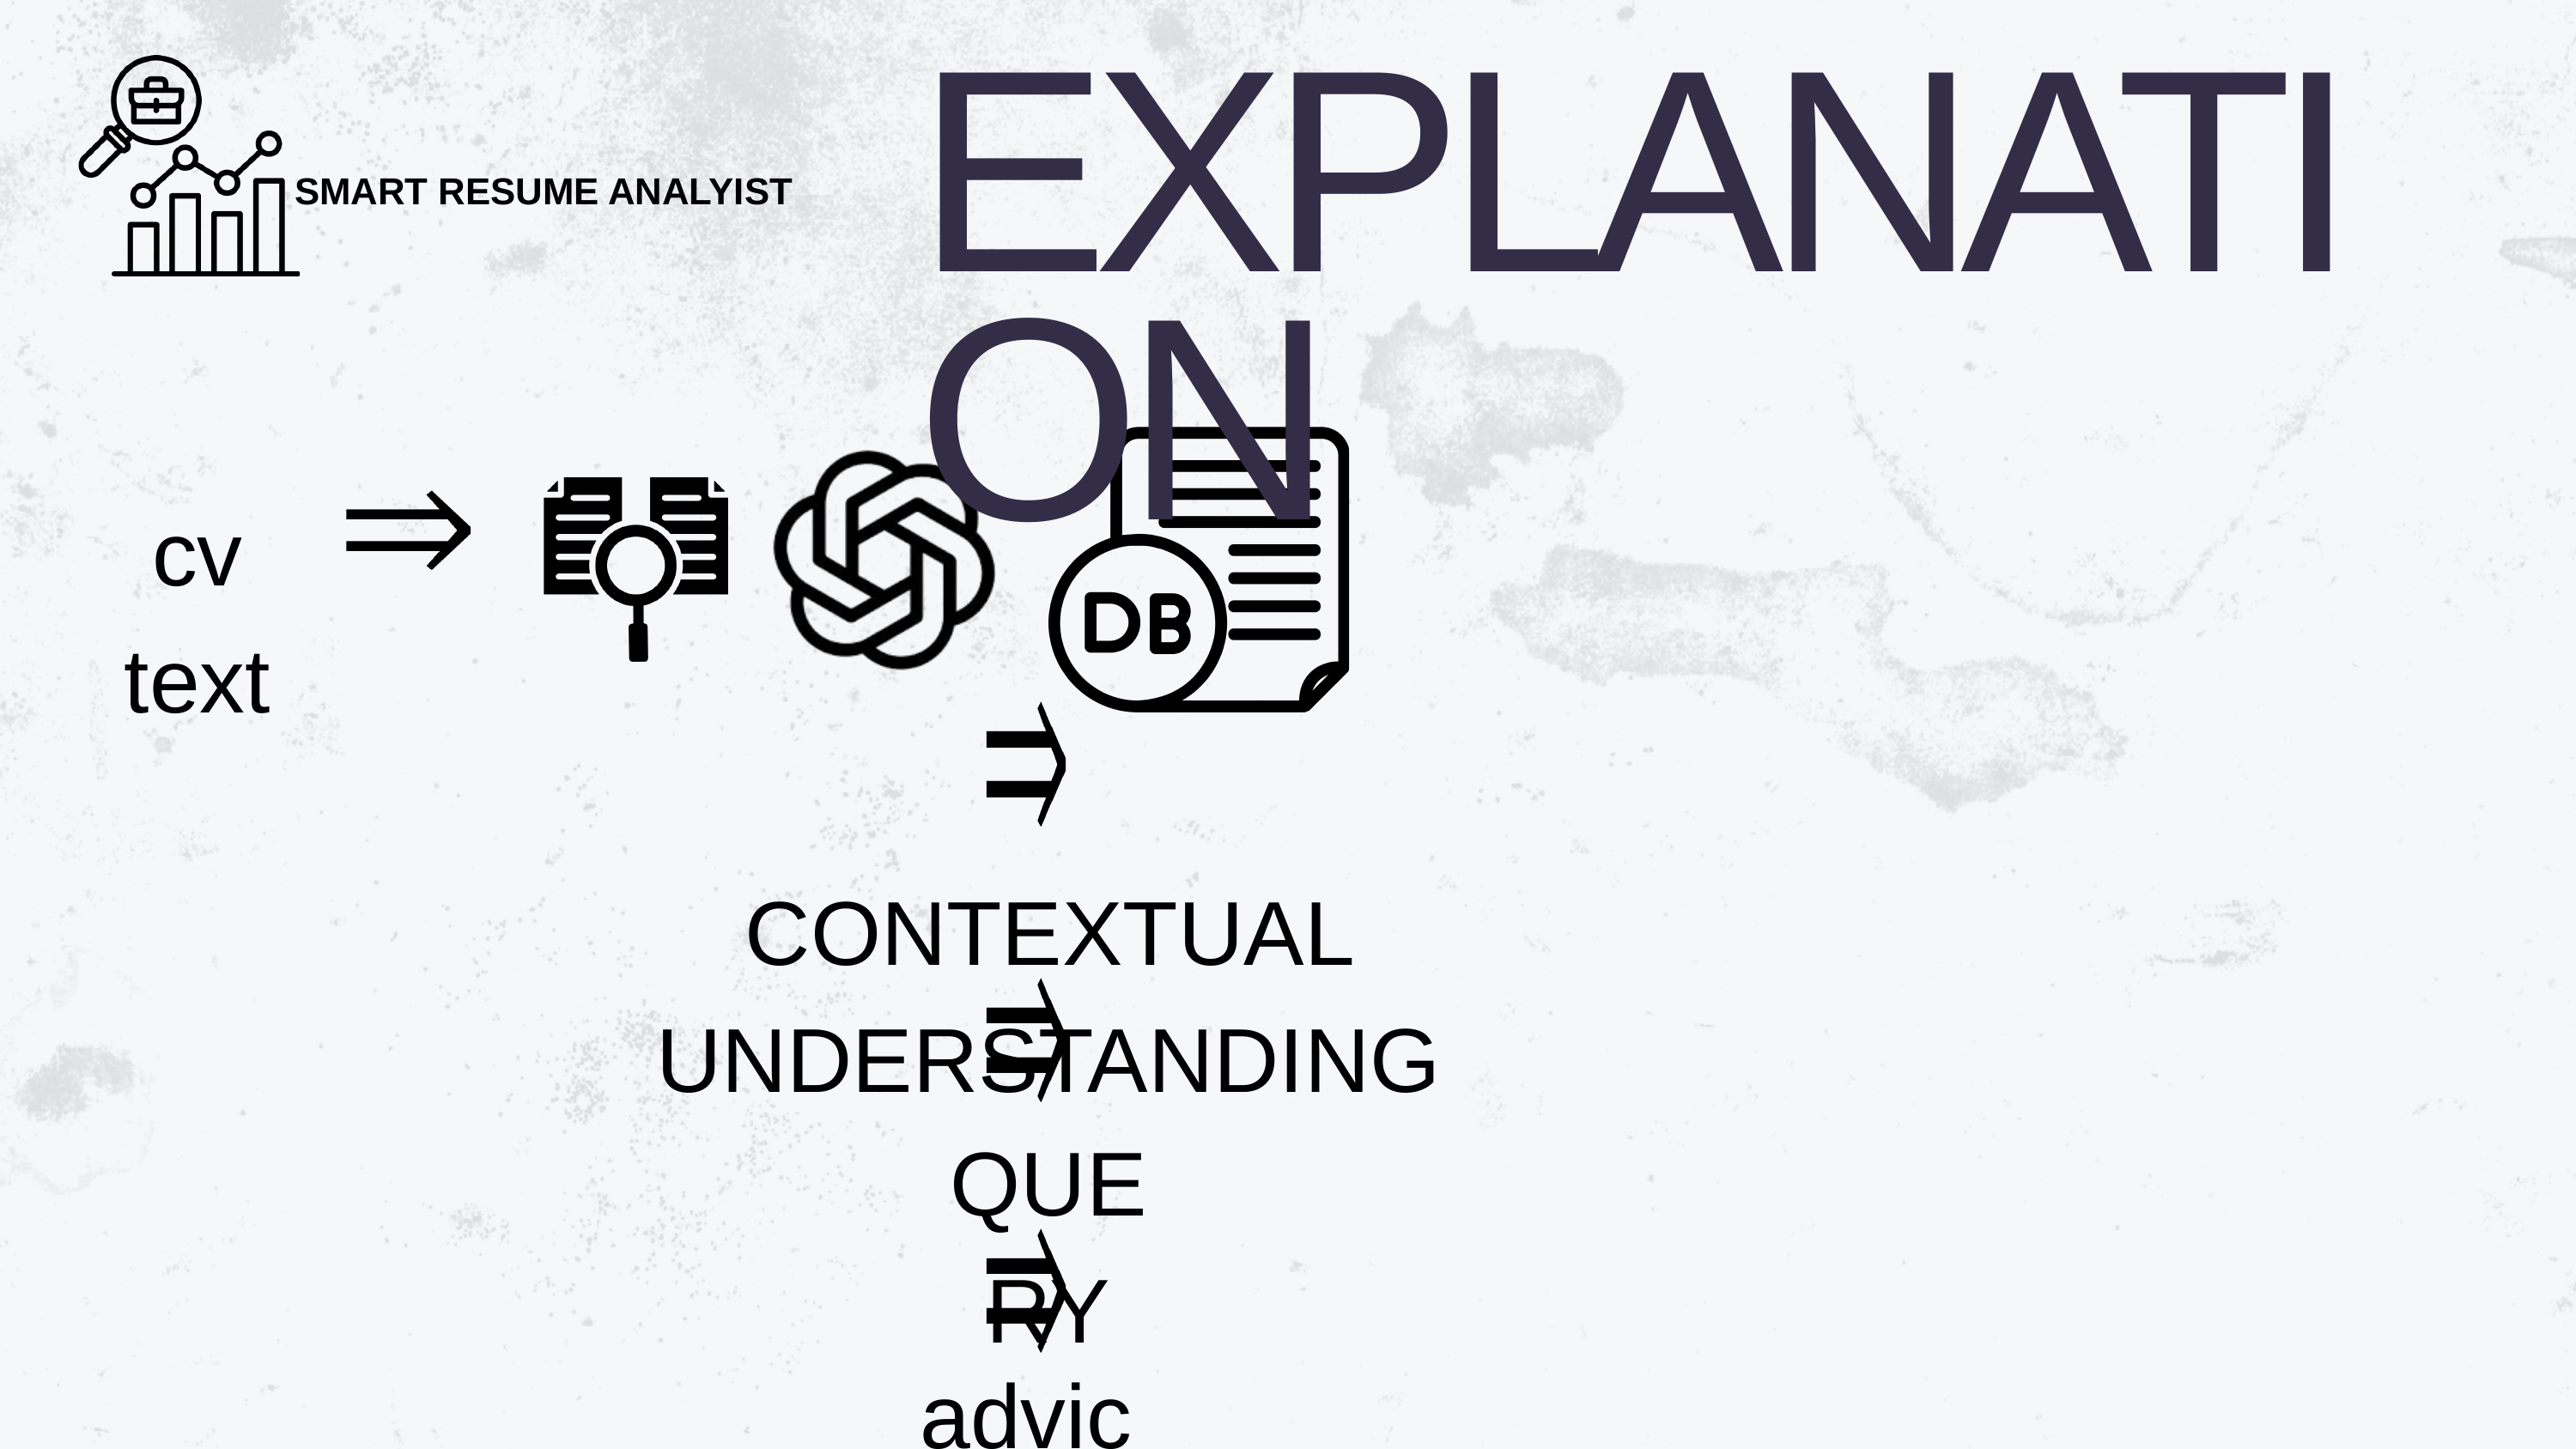

EXPLANATION
SMART RESUME ANALYIST

cv text

CONTEXTUAL UNDERSTANDING

QUERY

advice